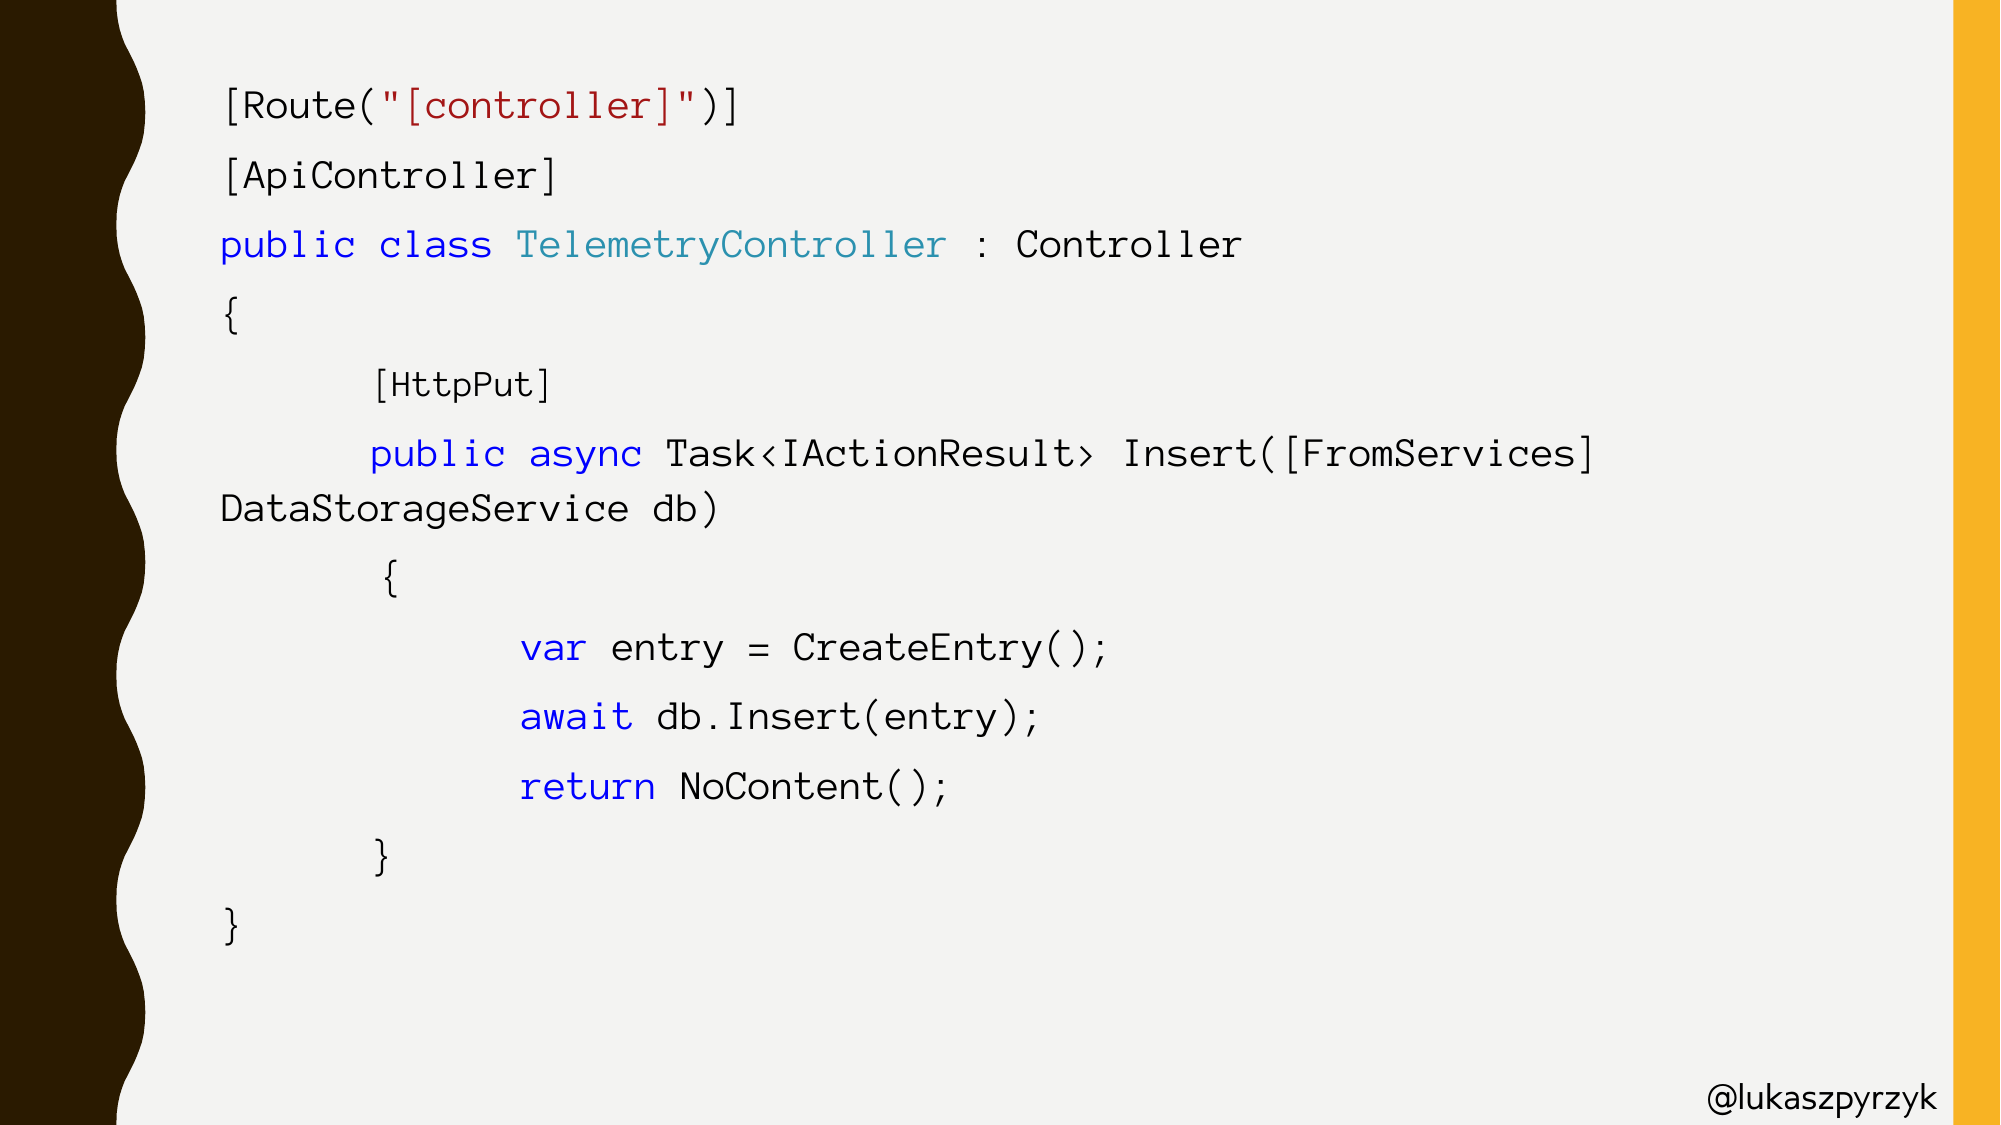

[Route("[controller]")]
[ApiController]
public class TelemetryController : Controller
{
	[HttpPut]
	public async Task<IActionResult> Insert([FromServices] DataStorageService db)
       {
		var entry = CreateEntry();
            	await db.Insert(entry);
            	return NoContent();
	}
}
@lukaszpyrzyk